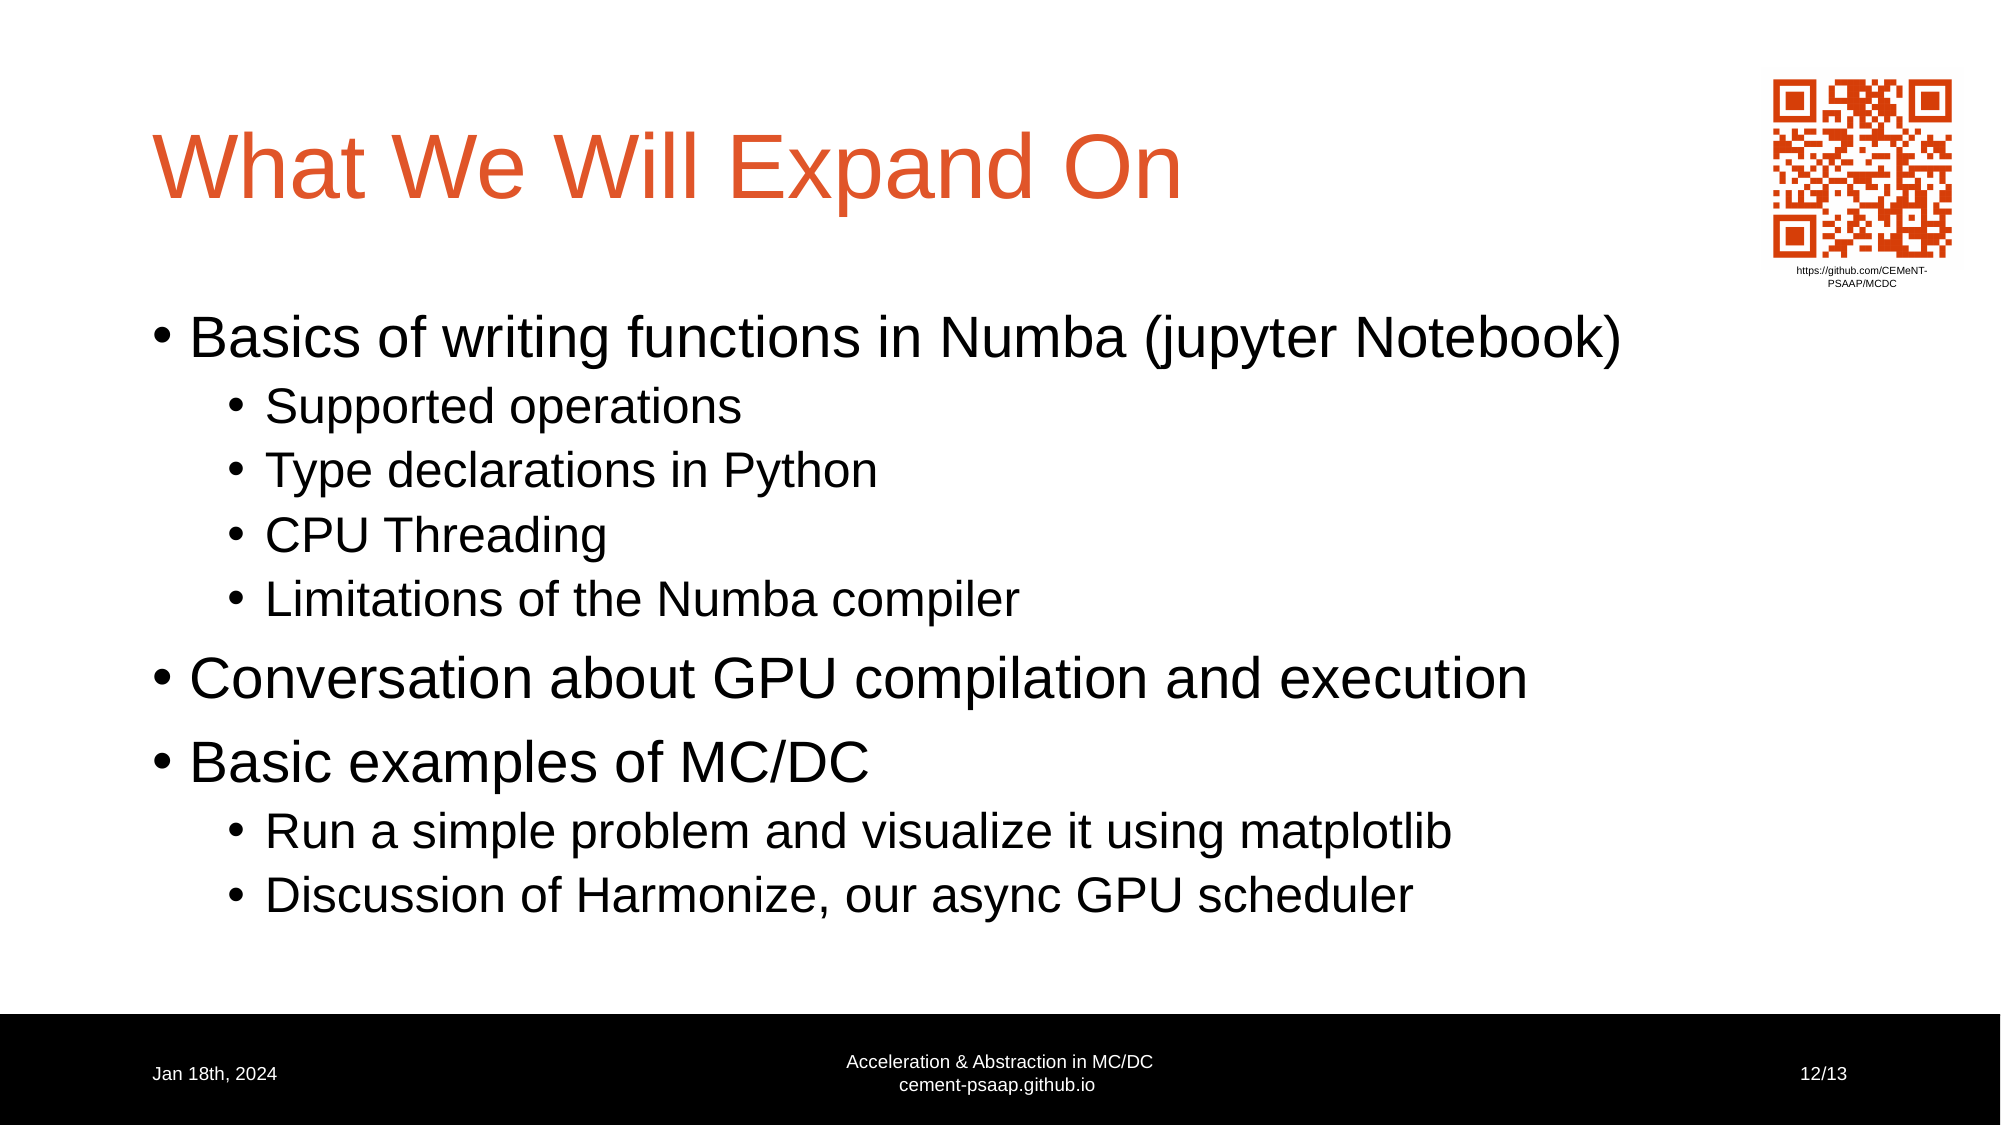

# What We Will Expand On
Basics of writing functions in Numba (jupyter Notebook)
Supported operations
Type declarations in Python
CPU Threading
Limitations of the Numba compiler
Conversation about GPU compilation and execution
Basic examples of MC/DC
Run a simple problem and visualize it using matplotlib
Discussion of Harmonize, our async GPU scheduler
Jan 18th, 2024
Acceleration & Abstraction in MC/DC
cement-psaap.github.io
12/13